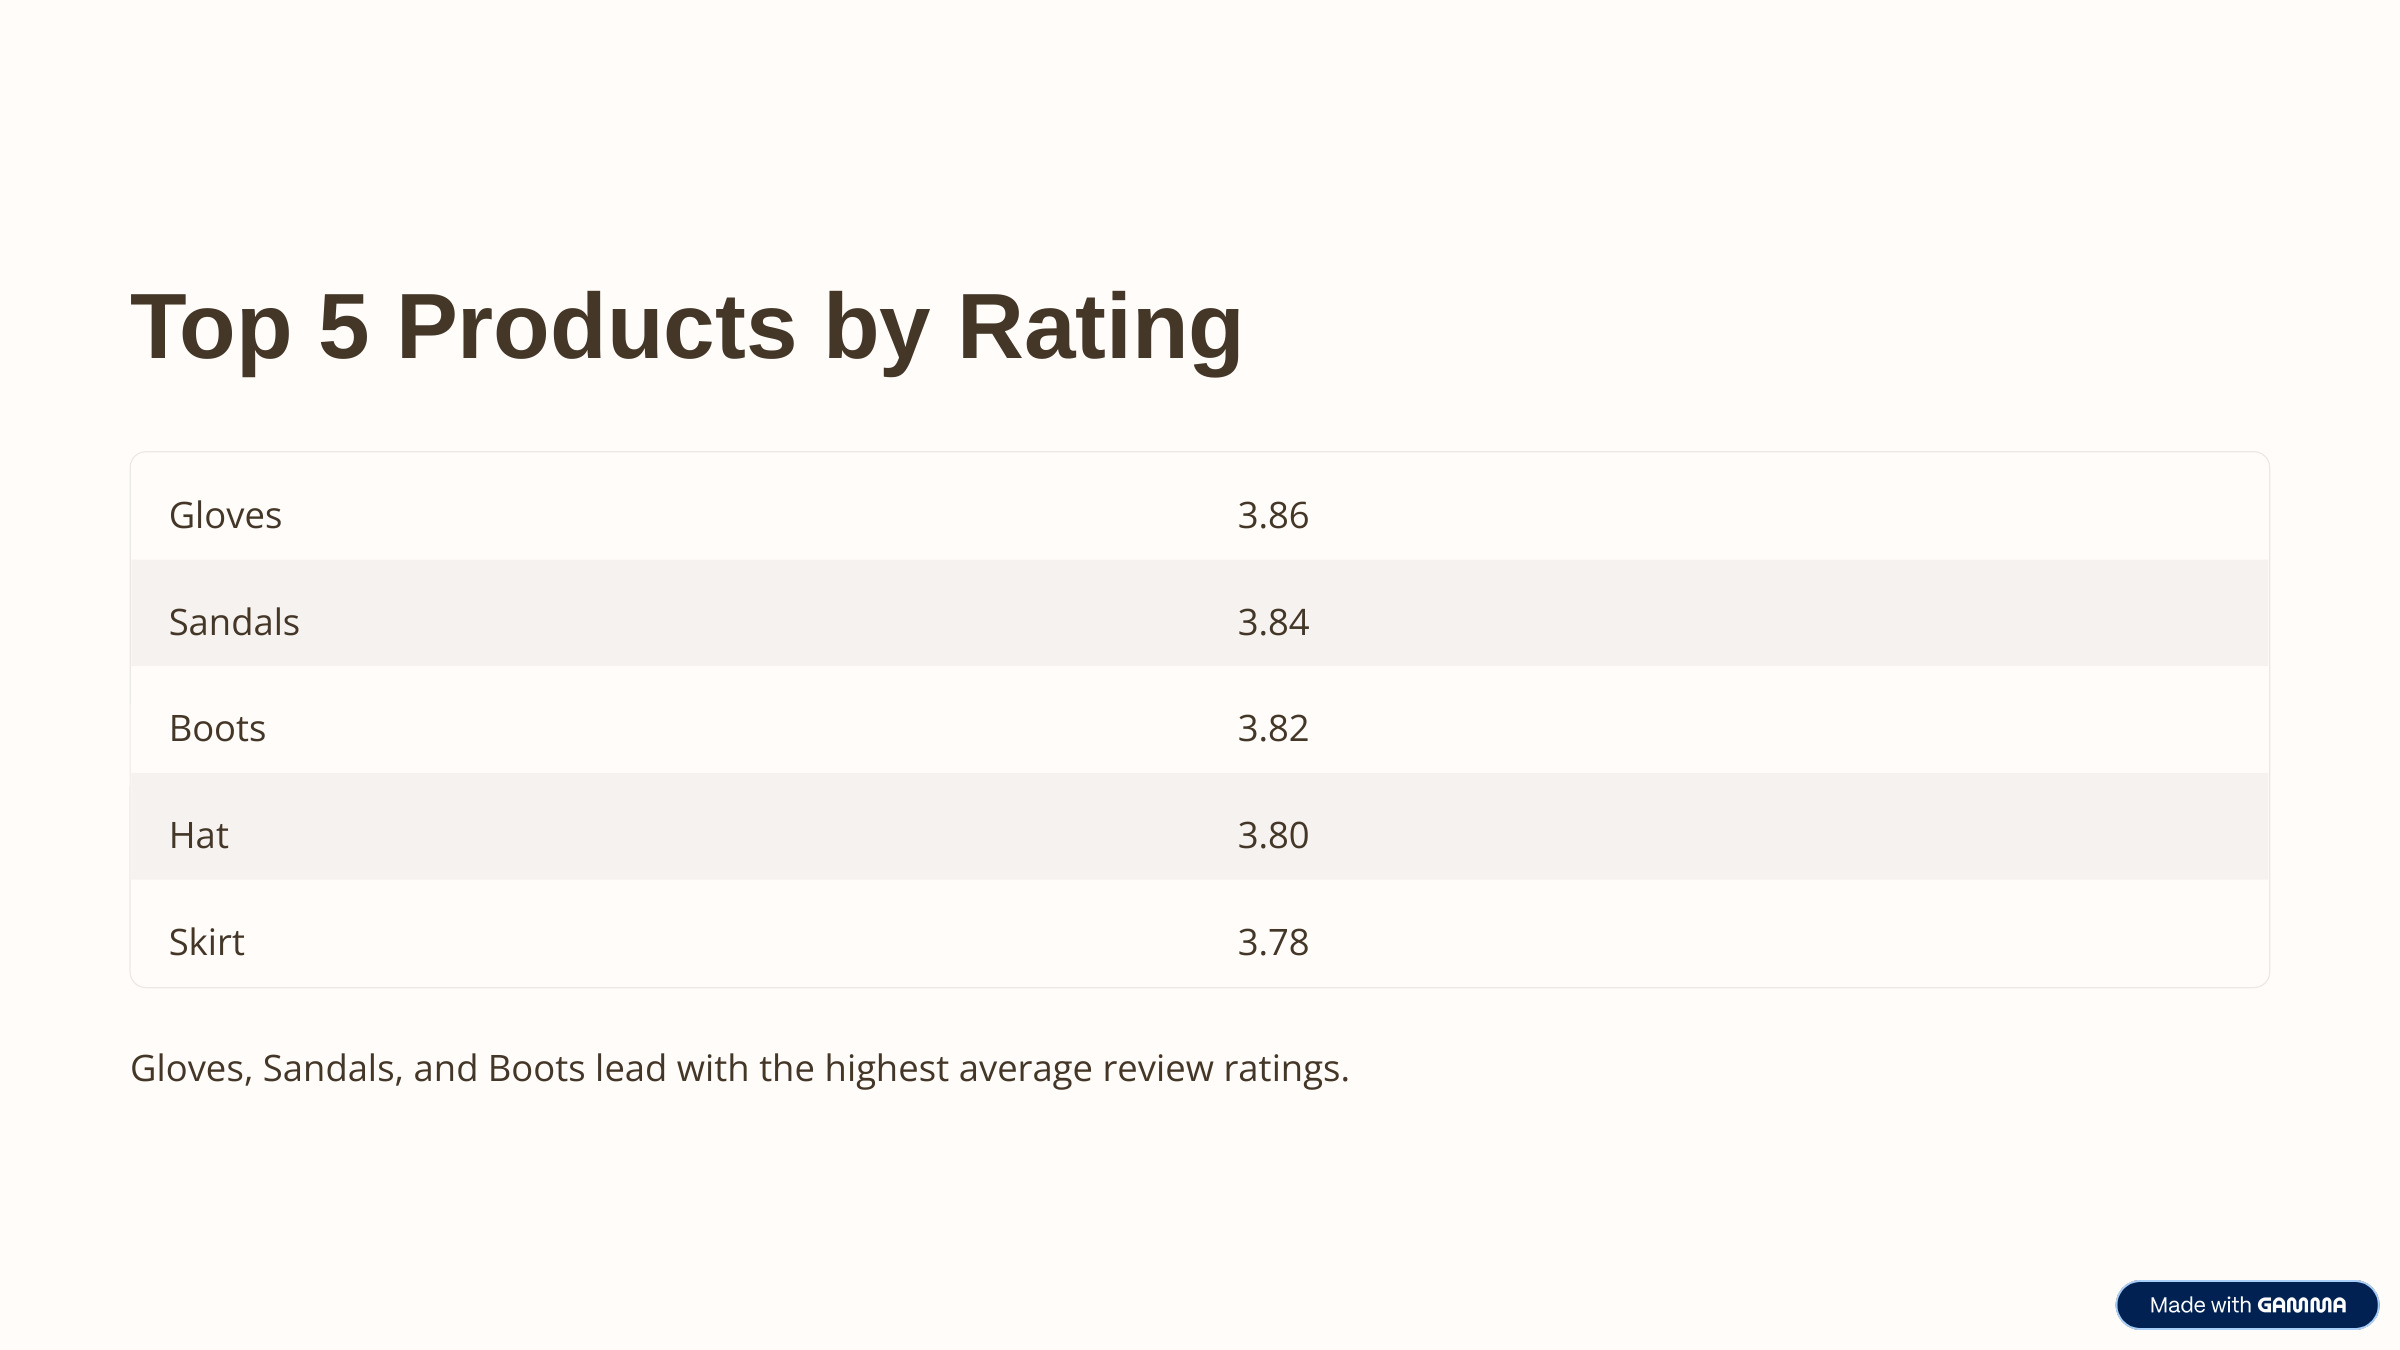

Top 5 Products by Rating

Gloves
3.86

Sandals
3.84

Boots
3.82

Hat
3.80

Skirt
3.78
Gloves, Sandals, and Boots lead with the highest average review ratings.